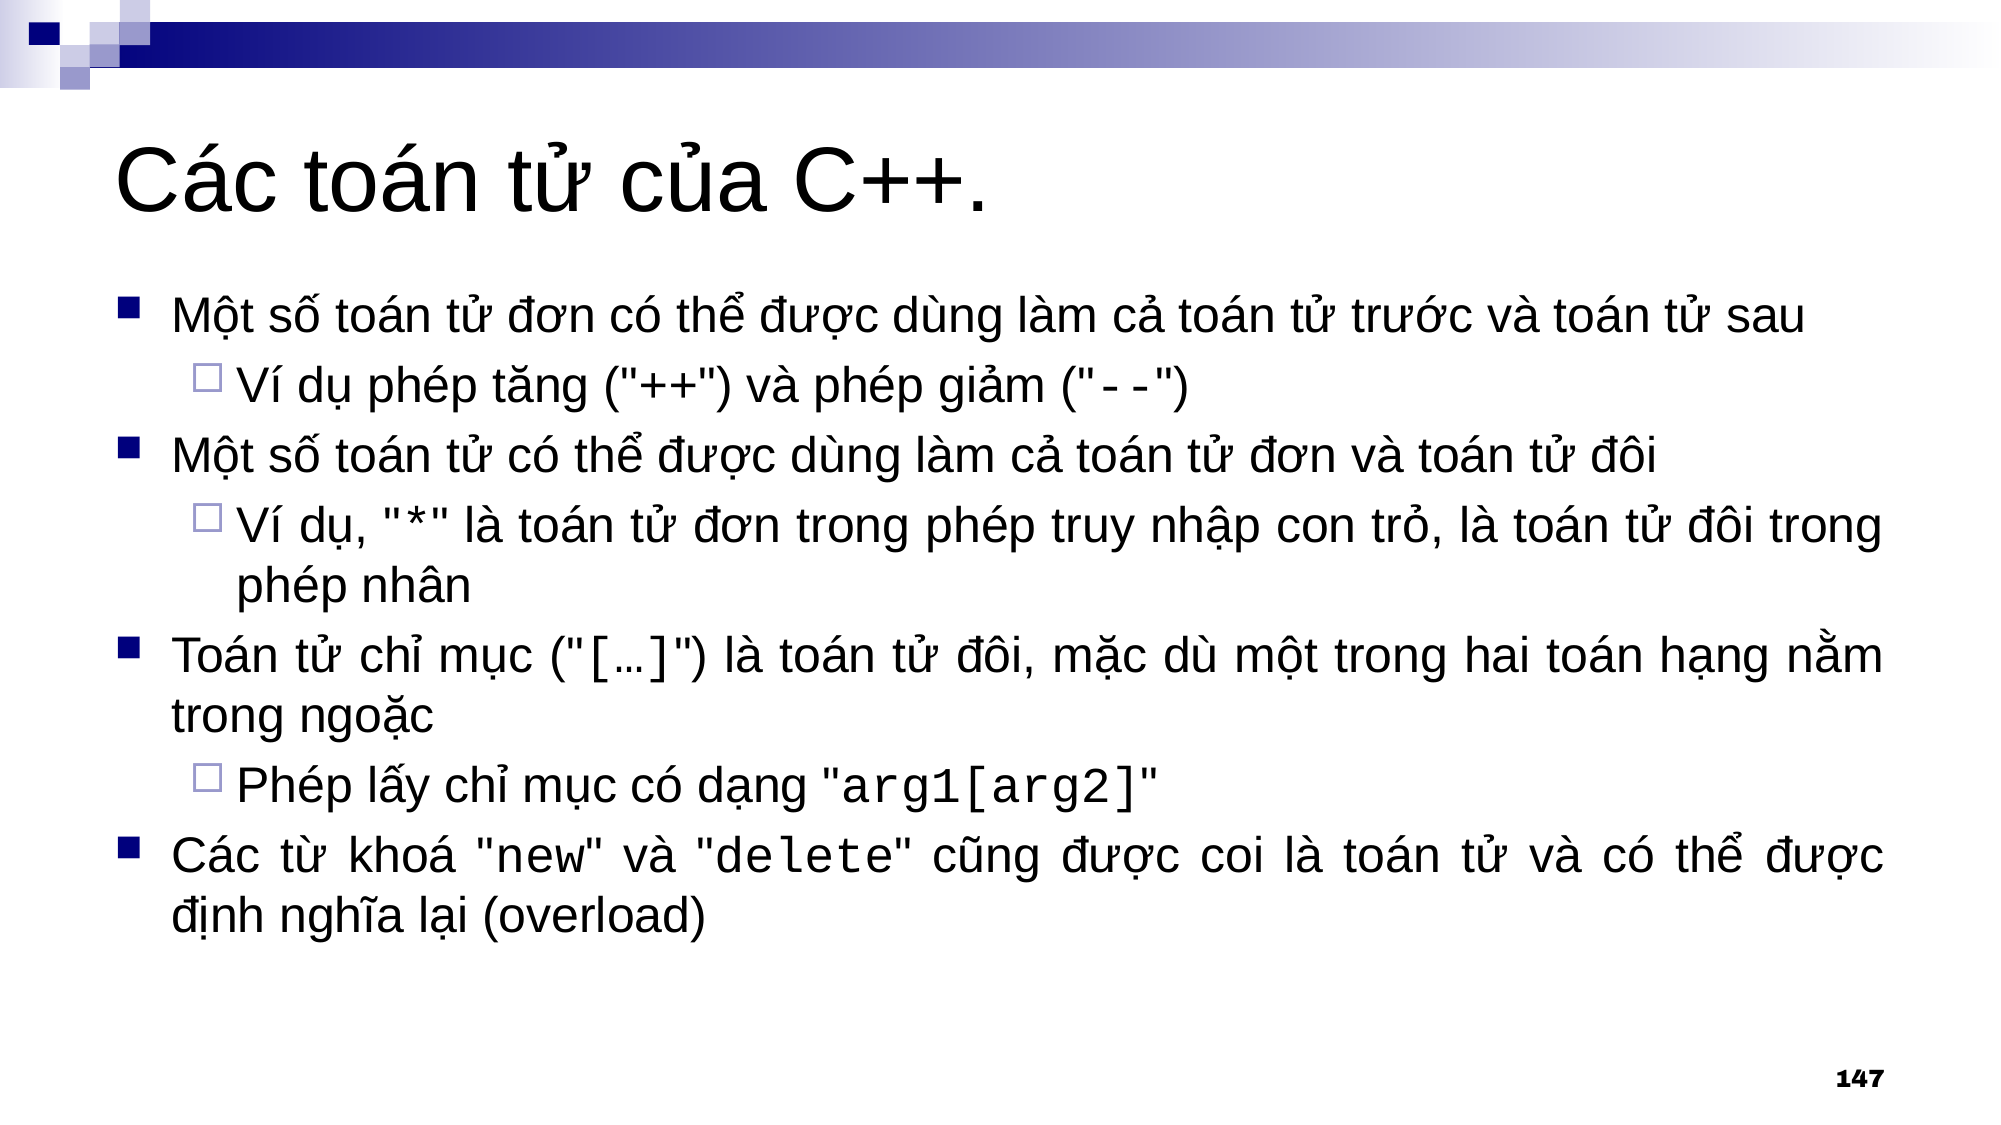

# Các toán tử của C++.
Một số toán tử đơn có thể được dùng làm cả toán tử trước và toán tử sau
Ví dụ phép tăng ("++") và phép giảm ("--")
Một số toán tử có thể được dùng làm cả toán tử đơn và toán tử đôi
Ví dụ, "*" là toán tử đơn trong phép truy nhập con trỏ, là toán tử đôi trong phép nhân
Toán tử chỉ mục ("[…]") là toán tử đôi, mặc dù một trong hai toán hạng nằm trong ngoặc
Phép lấy chỉ mục có dạng "arg1[arg2]"
Các từ khoá "new" và "delete" cũng được coi là toán tử và có thể được định nghĩa lại (overload)
147